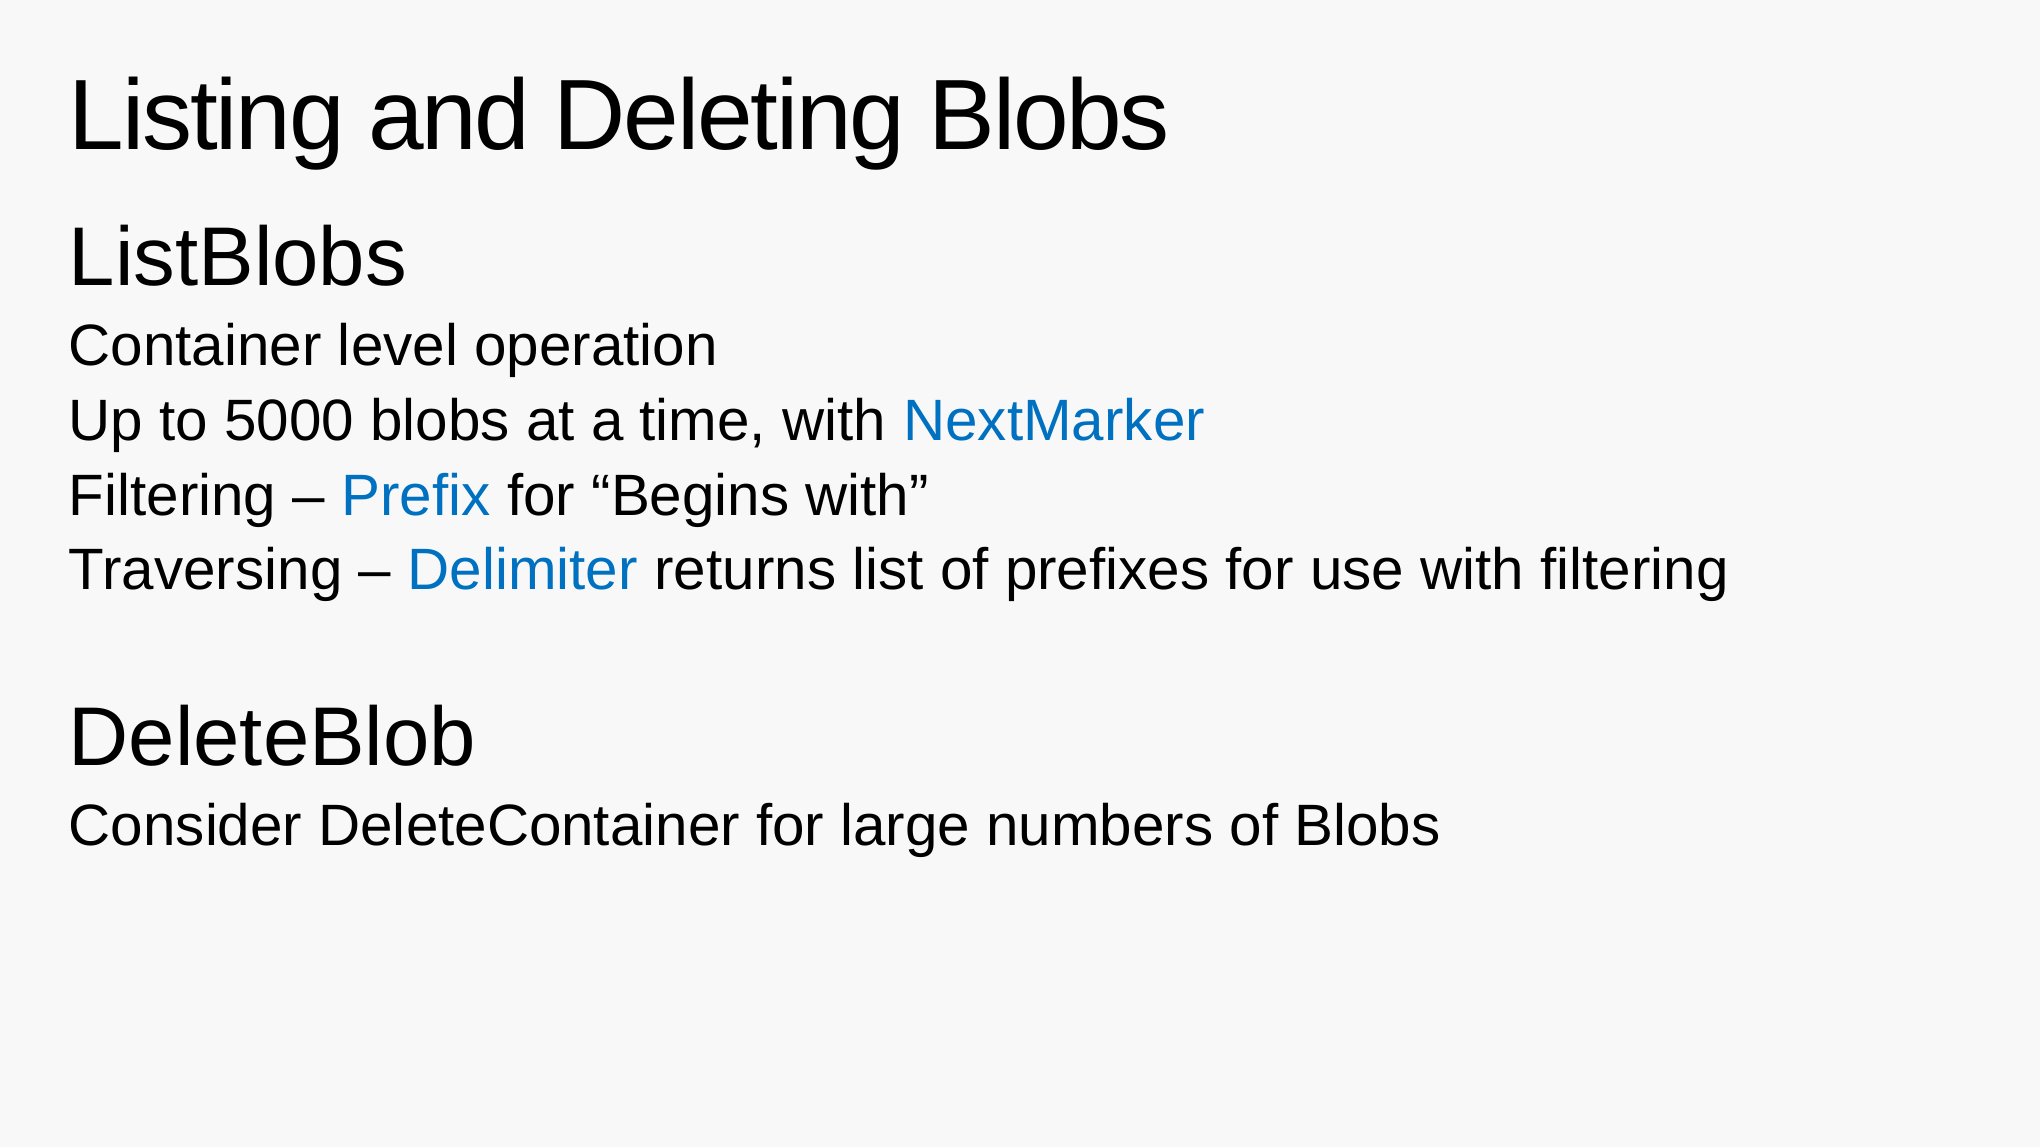

# Listing and Deleting Blobs
ListBlobs
Container level operation
Up to 5000 blobs at a time, with NextMarker
Filtering – Prefix for “Begins with”
Traversing – Delimiter returns list of prefixes for use with filtering

DeleteBlob
Consider DeleteContainer for large numbers of Blobs